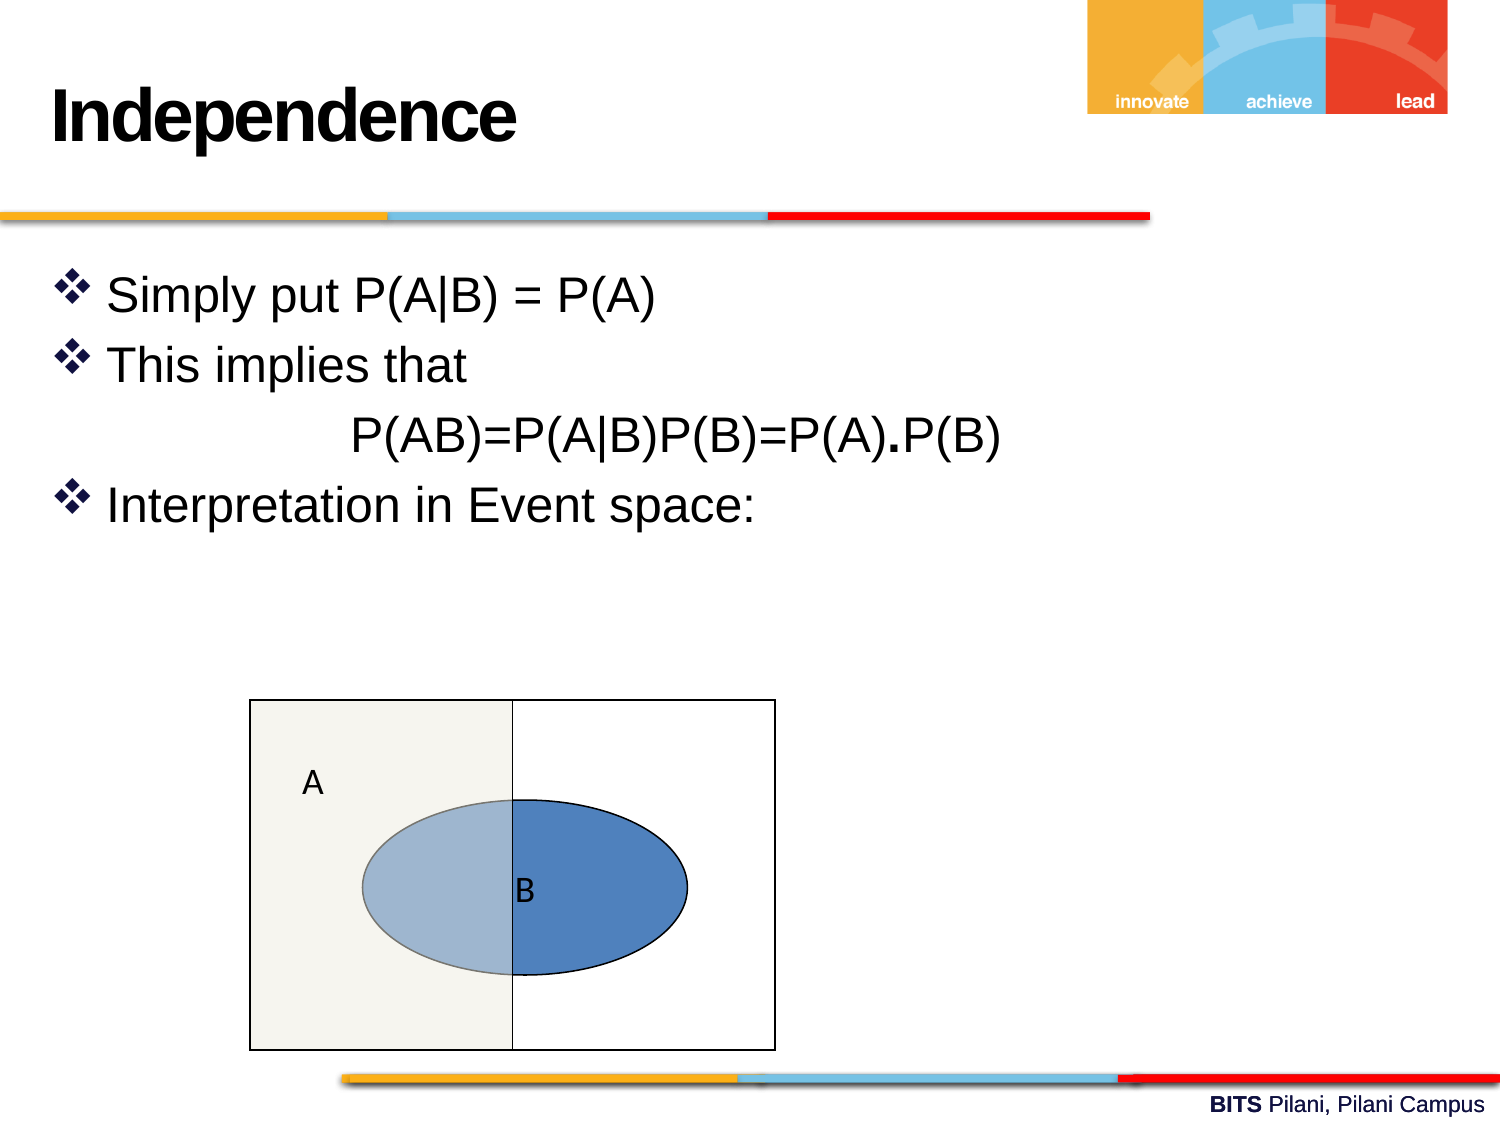

Independence
Simply put P(A|B) = P(A)
This implies that
		P(AB)=P(A|B)P(B)=P(A).P(B)
Interpretation in Event space:

A
B